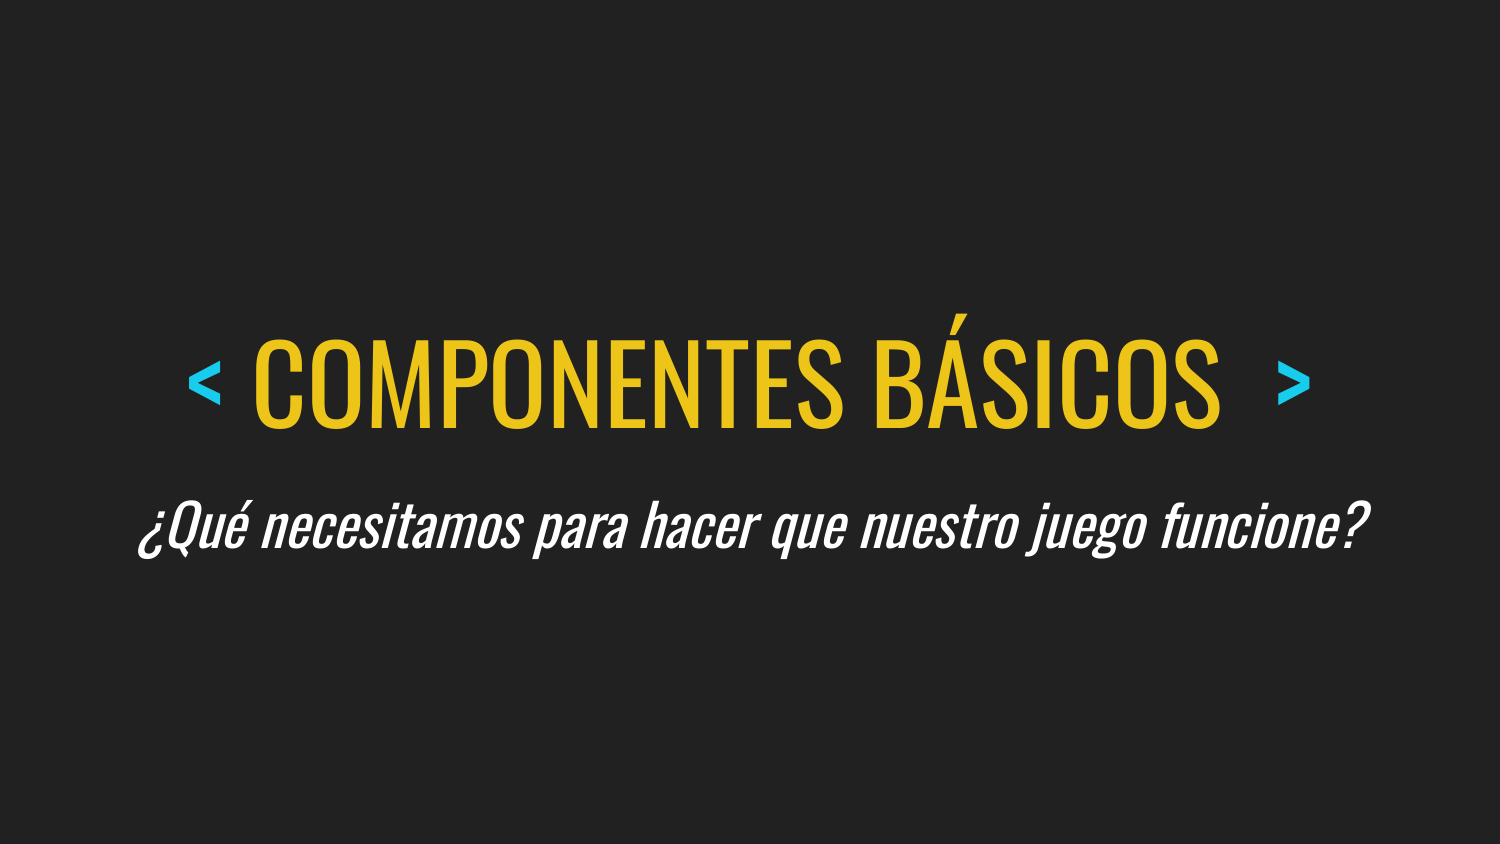

# < COMPONENTES BÁSICOS  >
¿Qué necesitamos para hacer que nuestro juego funcione?